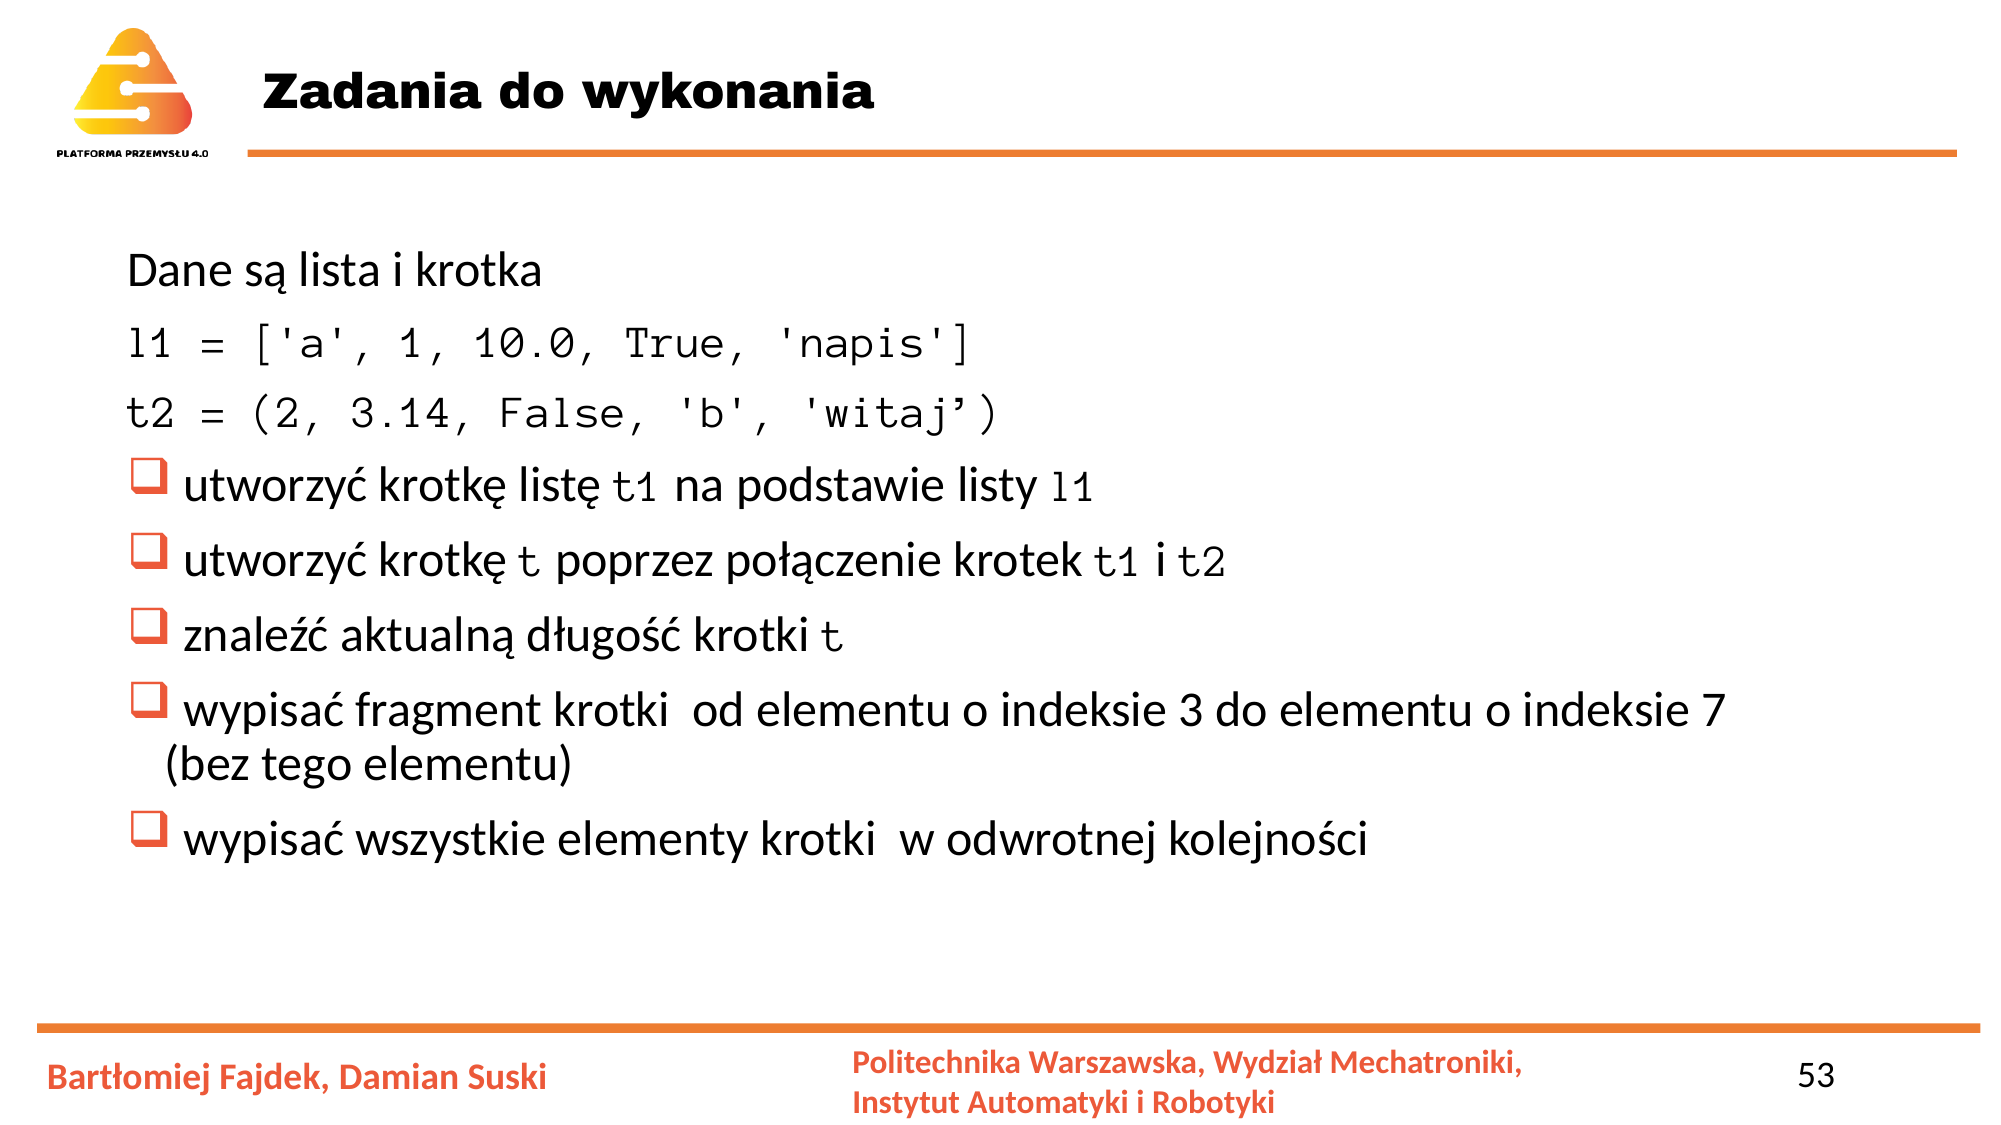

# Zadania do wykonania
Dane są lista i krotka
l1 = ['a', 1, 10.0, True, 'napis']
t2 = (2, 3.14, False, 'b', 'witaj’)
 utworzyć krotkę listę t1 na podstawie listy l1
 utworzyć krotkę t poprzez połączenie krotek t1 i t2
 znaleźć aktualną długość krotki t
 wypisać fragment krotki  od elementu o indeksie 3 do elementu o indeksie 7 (bez tego elementu)
 wypisać wszystkie elementy krotki  w odwrotnej kolejności

53